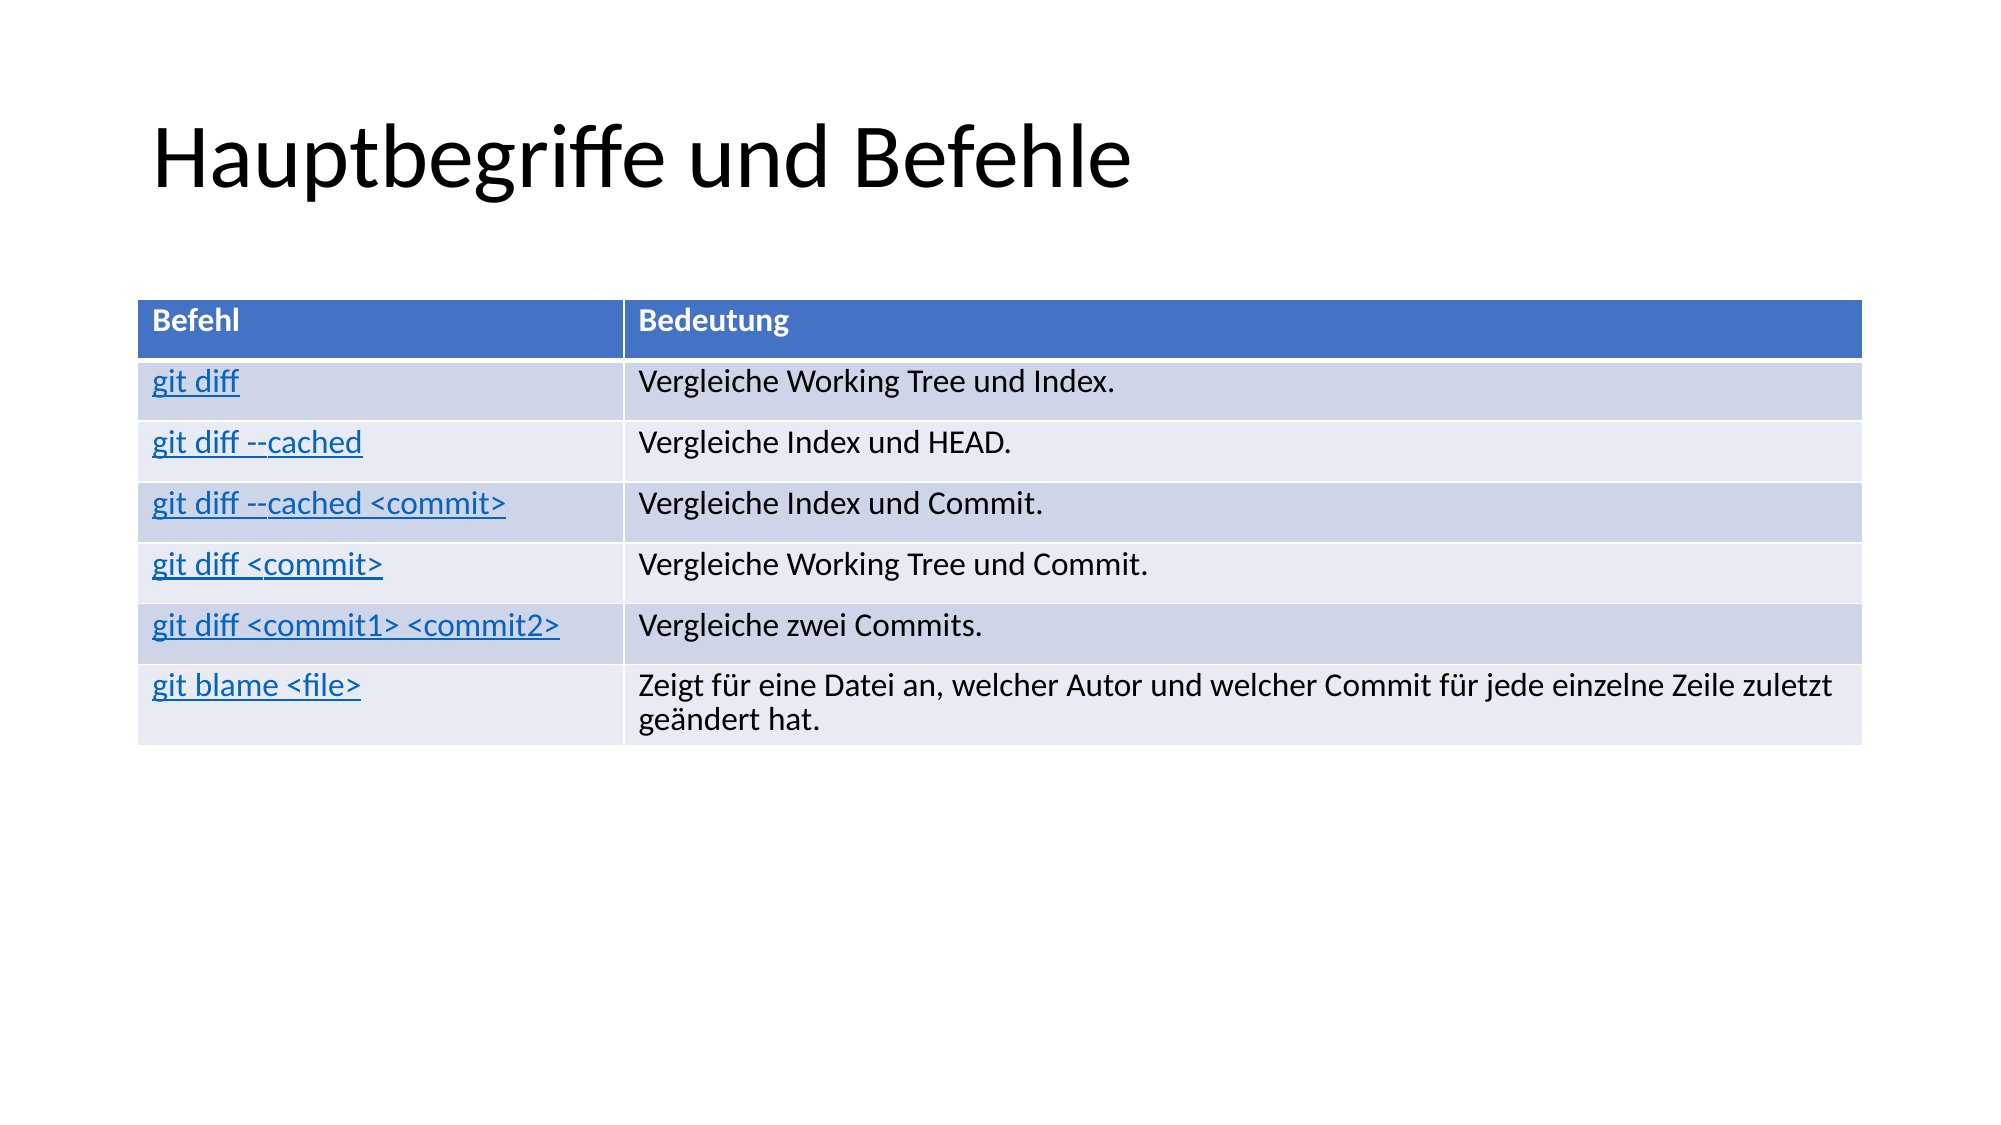

# Hauptbegriffe und Befehle
| Befehl | Bedeutung |
| --- | --- |
| git diff | Vergleiche Working Tree und Index. |
| git diff --cached | Vergleiche Index und HEAD. |
| git diff --cached <commit> | Vergleiche Index und Commit. |
| git diff <commit> | Vergleiche Working Tree und Commit. |
| git diff <commit1> <commit2> | Vergleiche zwei Commits. |
| git blame <file> | Zeigt für eine Datei an, welcher Autor und welcher Commit für jede einzelne Zeile zuletzt geändert hat. |